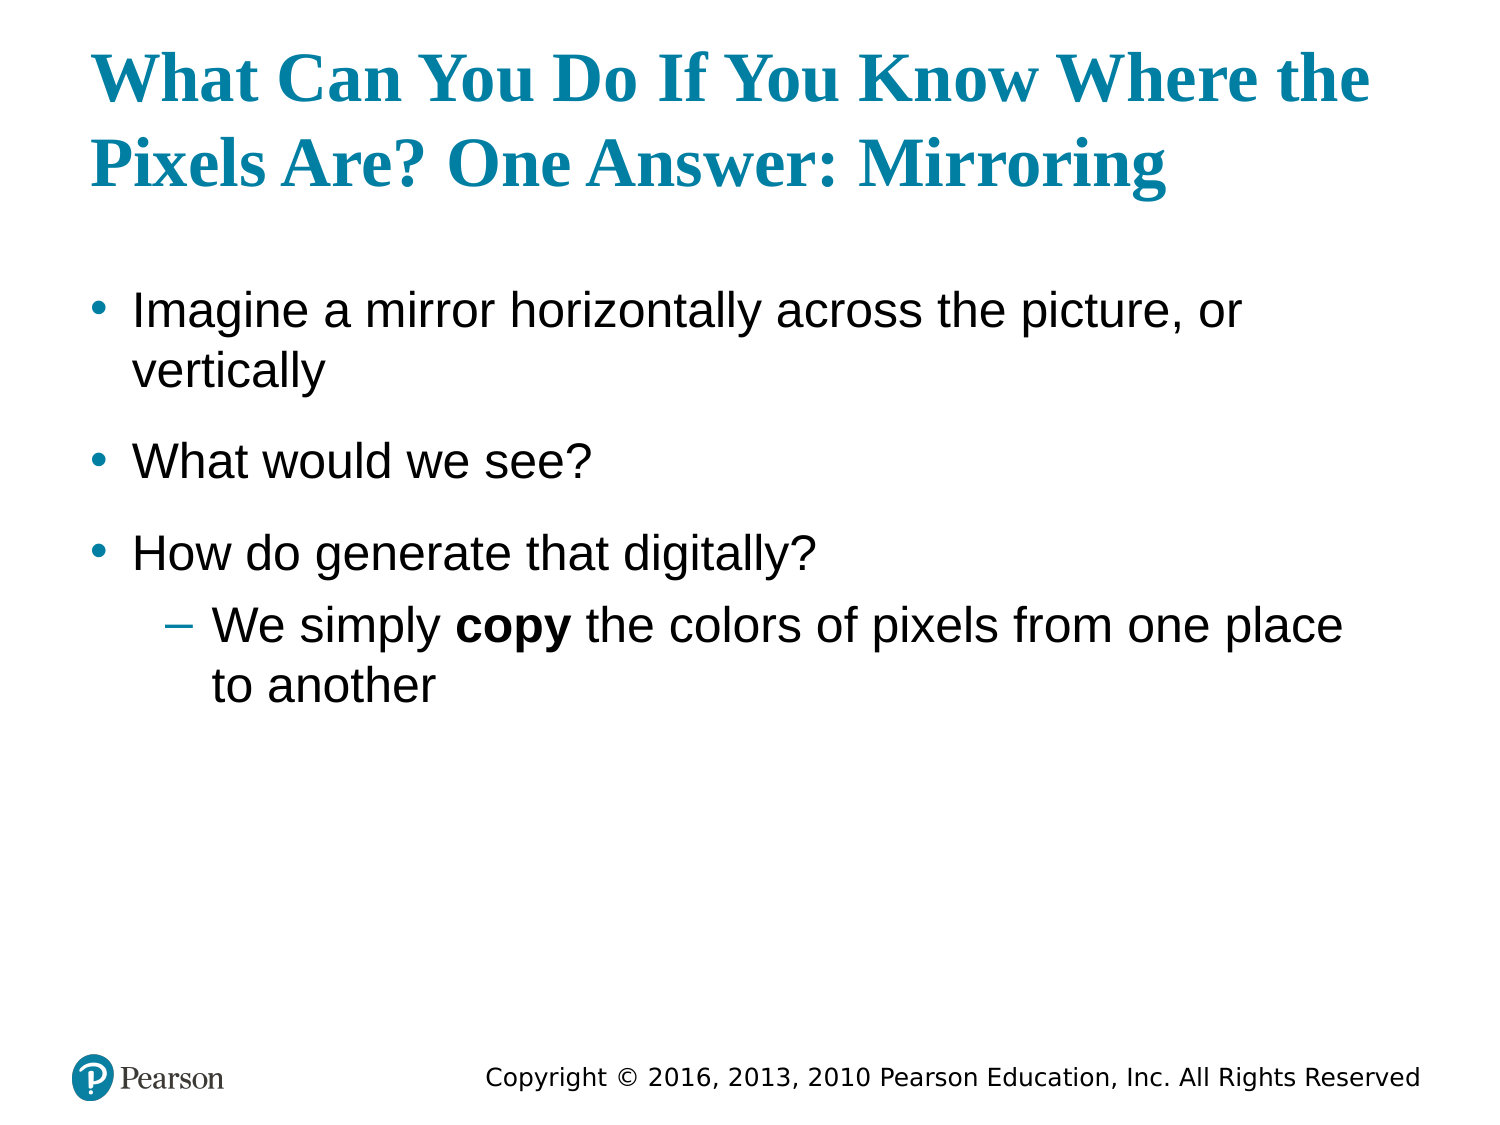

# What Can You Do If You Know Where the Pixels Are? One Answer: Mirroring
Imagine a mirror horizontally across the picture, or vertically
What would we see?
How do generate that digitally?
We simply copy the colors of pixels from one place to another